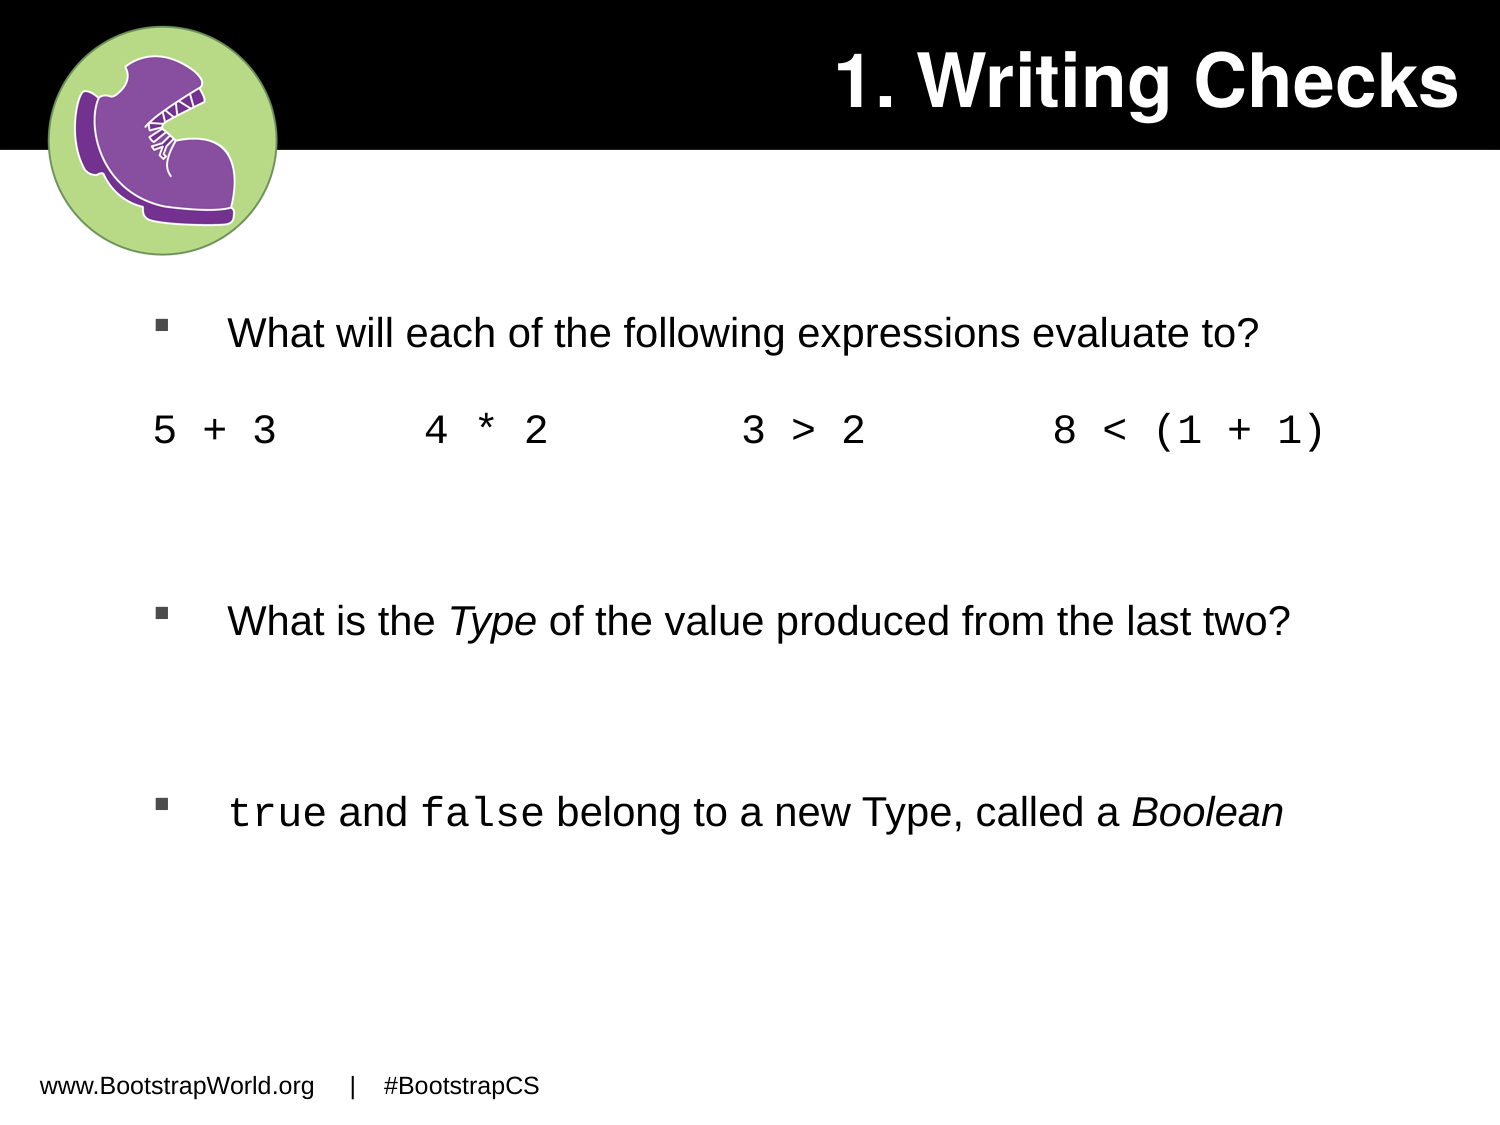

1. Writing Checks
What will each of the following expressions evaluate to?
5 + 3	4 * 2	3 > 2		8 < (1 + 1)

What is the Type of the value produced from the last two?

true and false belong to a new Type, called a Boolean
www.BootstrapWorld.org     |    #BootstrapCS